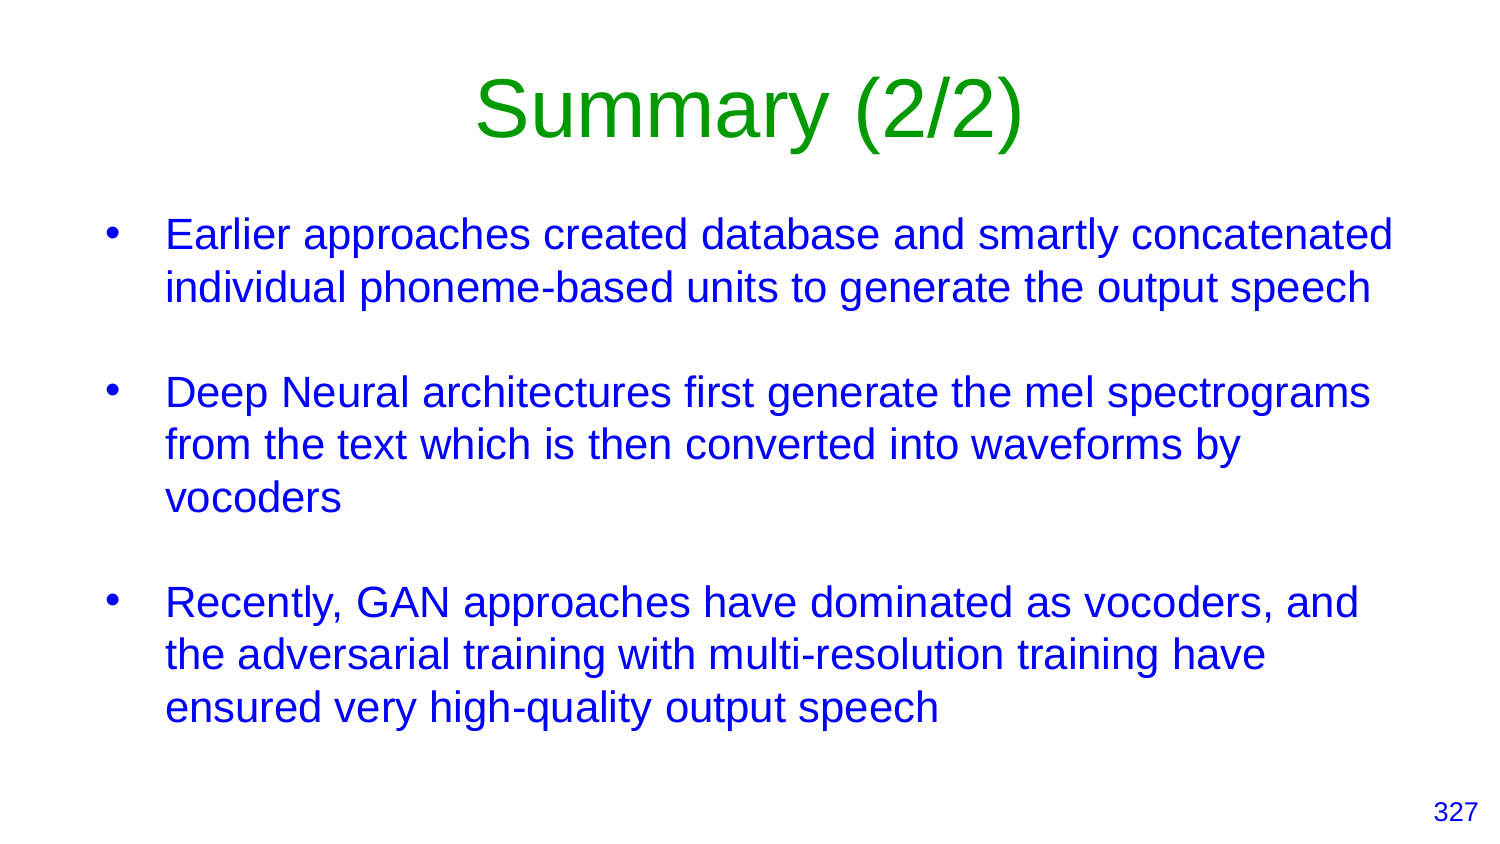

# Summary (2/2)
Earlier approaches created database and smartly concatenated individual phoneme-based units to generate the output speech
Deep Neural architectures first generate the mel spectrograms from the text which is then converted into waveforms by vocoders
Recently, GAN approaches have dominated as vocoders, and the adversarial training with multi-resolution training have ensured very high-quality output speech

327